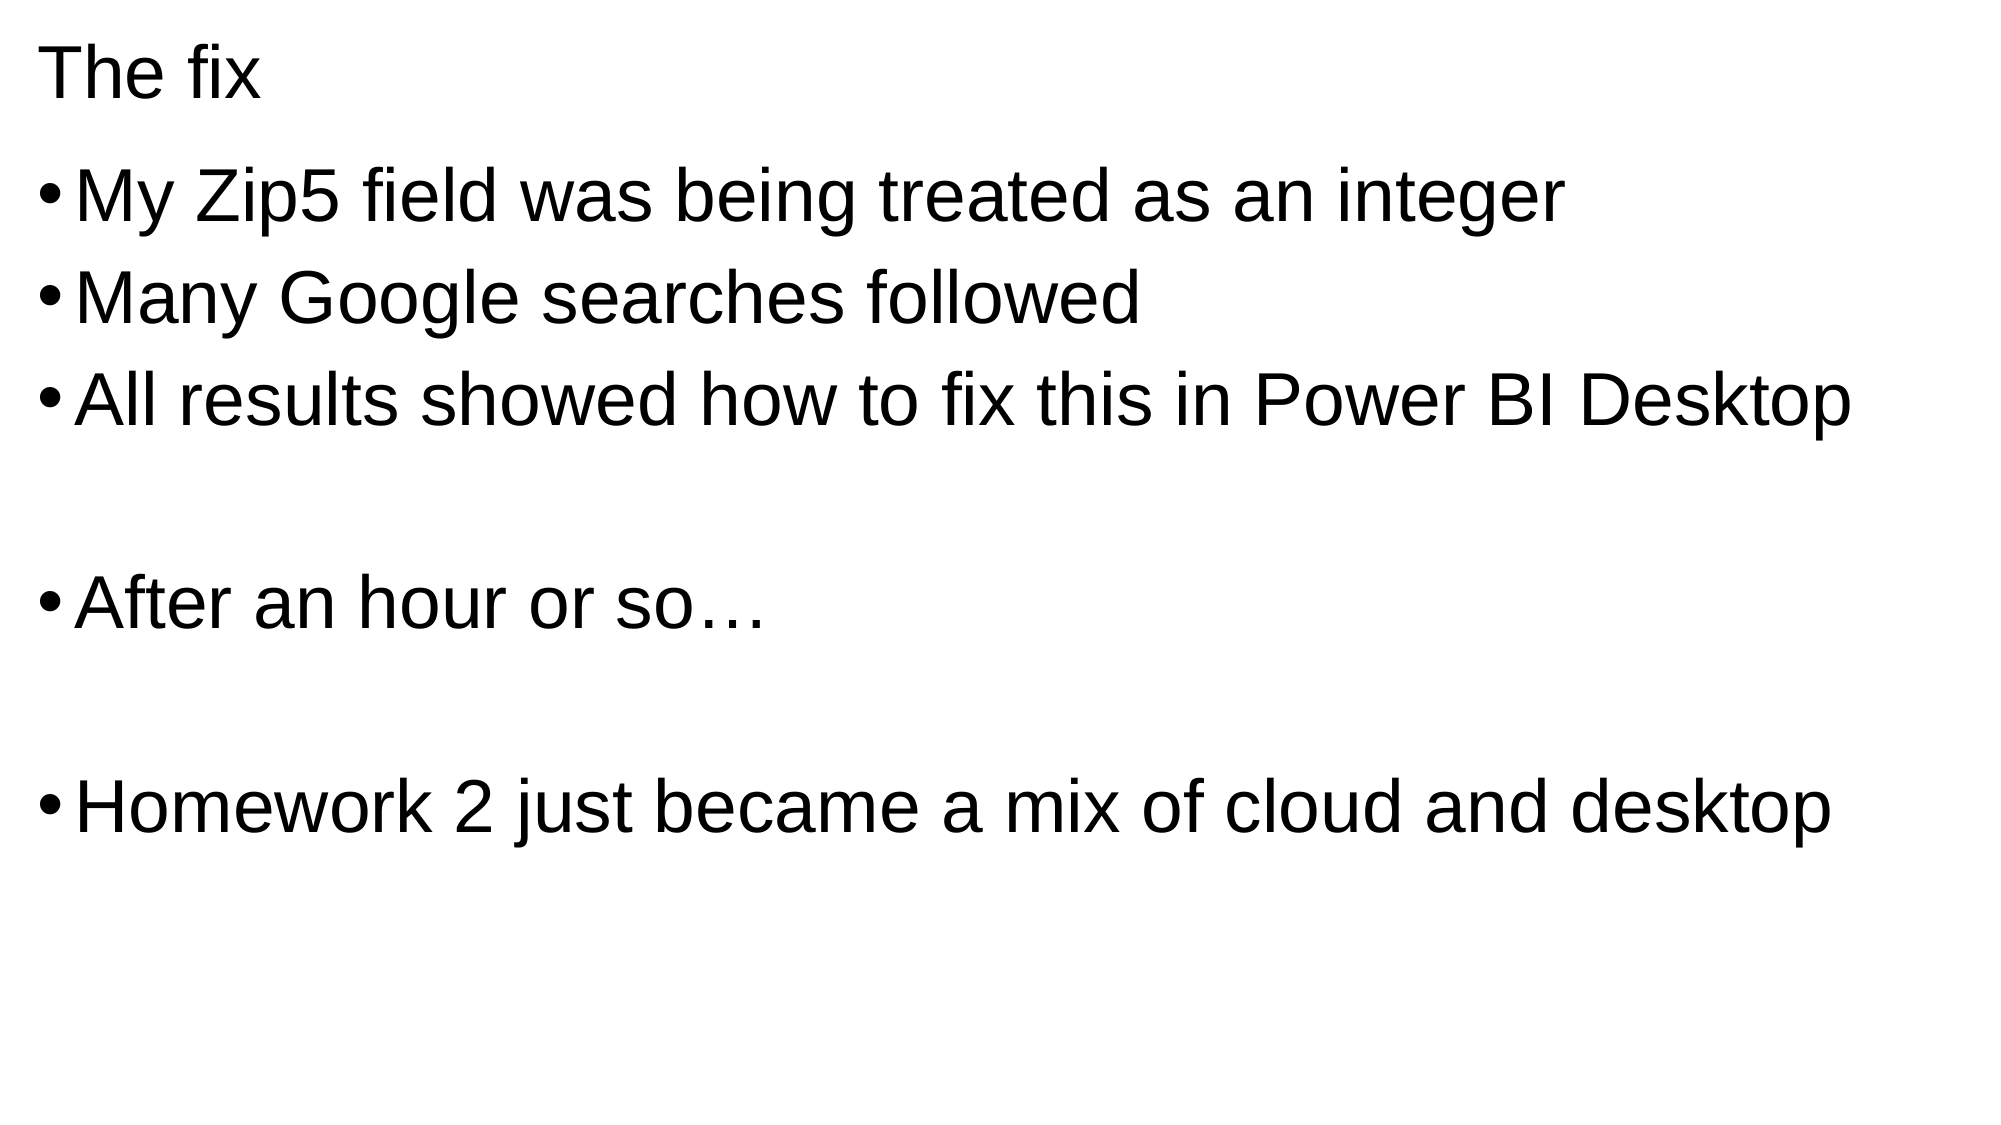

# The fix
My Zip5 field was being treated as an integer
Many Google searches followed
All results showed how to fix this in Power BI Desktop

After an hour or so…

Homework 2 just became a mix of cloud and desktop